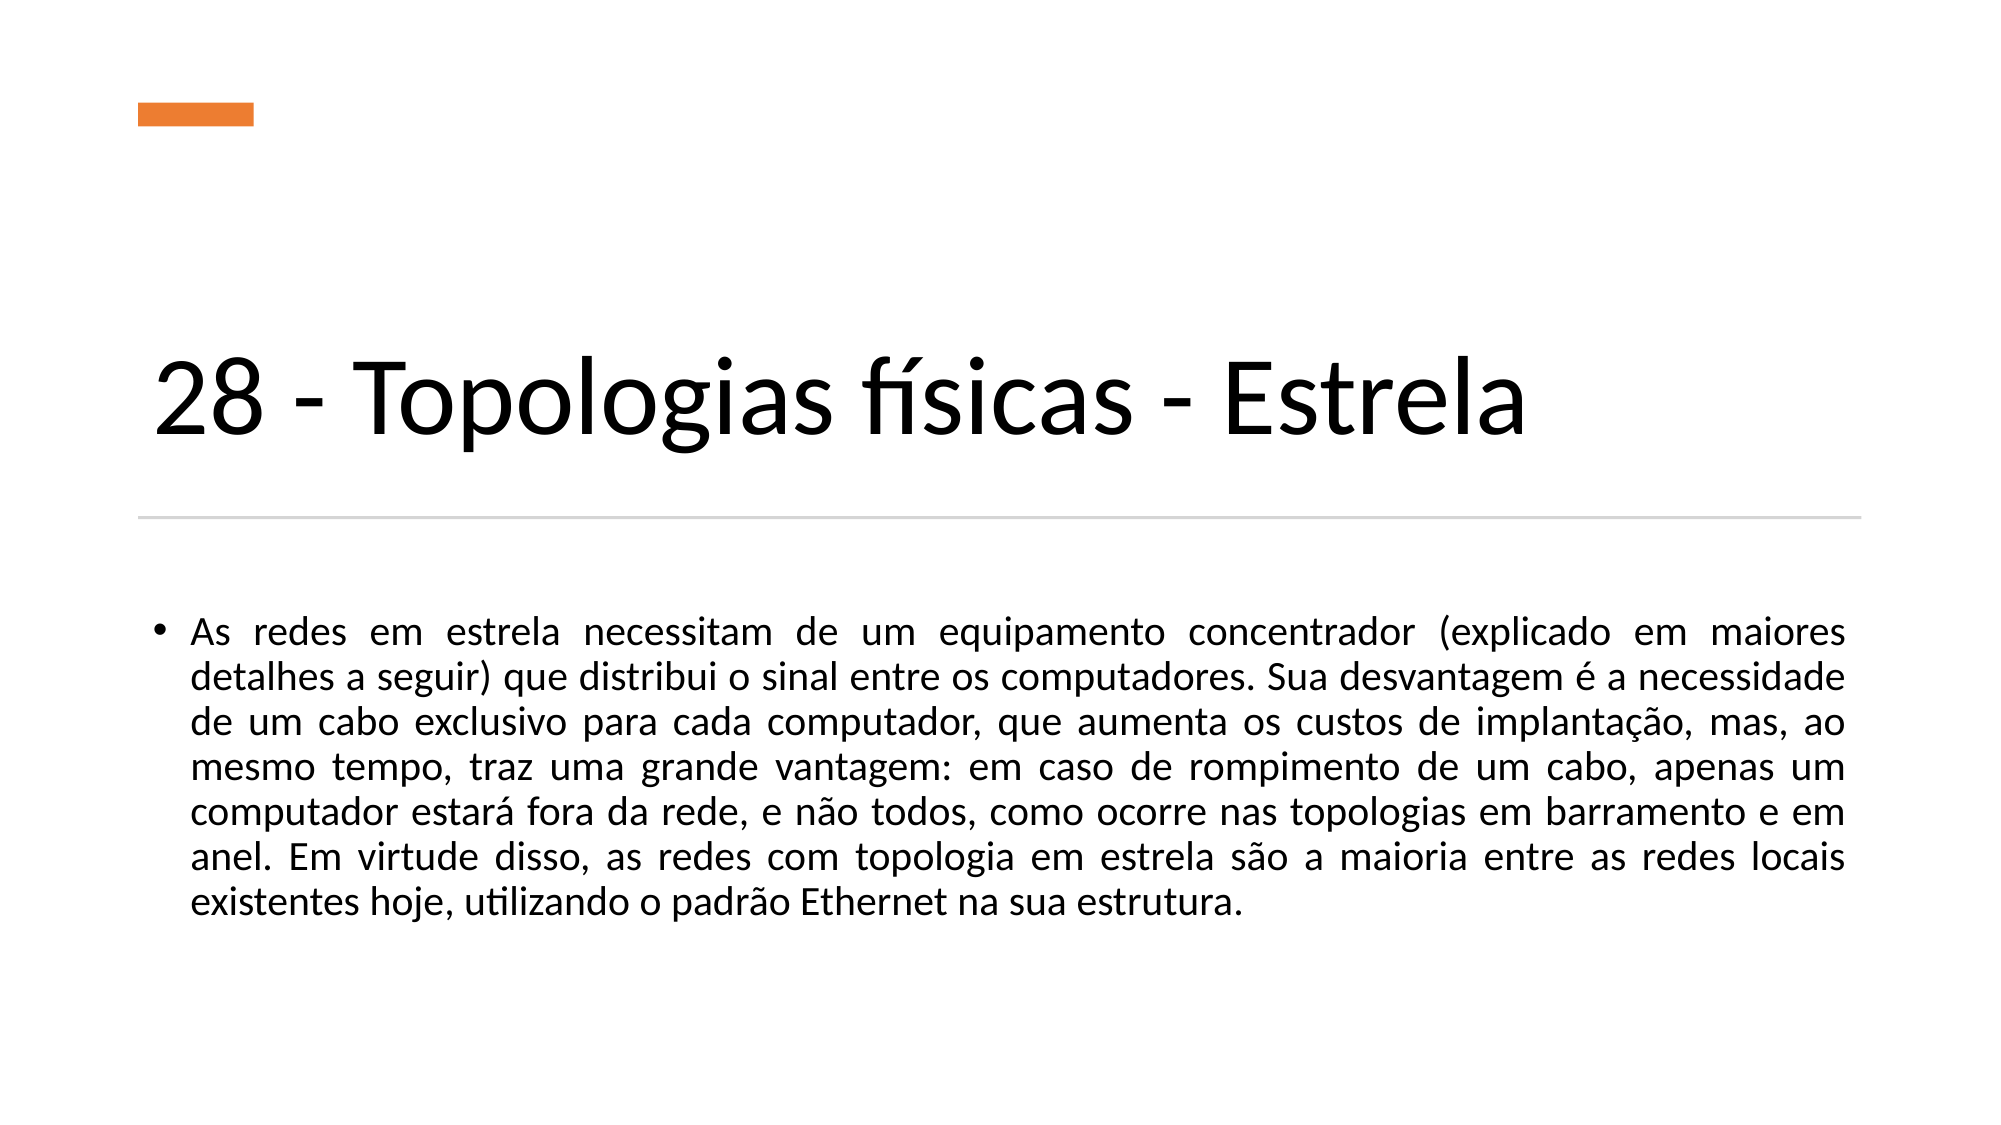

# 28 - Topologias físicas - Estrela

As redes em estrela necessitam de um equipamento concentrador (explicado em maiores detalhes a seguir) que distribui o sinal entre os computadores. Sua desvantagem é a necessidade de um cabo exclusivo para cada computador, que aumenta os custos de implantação, mas, ao mesmo tempo, traz uma grande vantagem: em caso de rompimento de um cabo, apenas um computador estará fora da rede, e não todos, como ocorre nas topologias em barramento e em anel. Em virtude disso, as redes com topologia em estrela são a maioria entre as redes locais existentes hoje, utilizando o padrão Ethernet na sua estrutura.